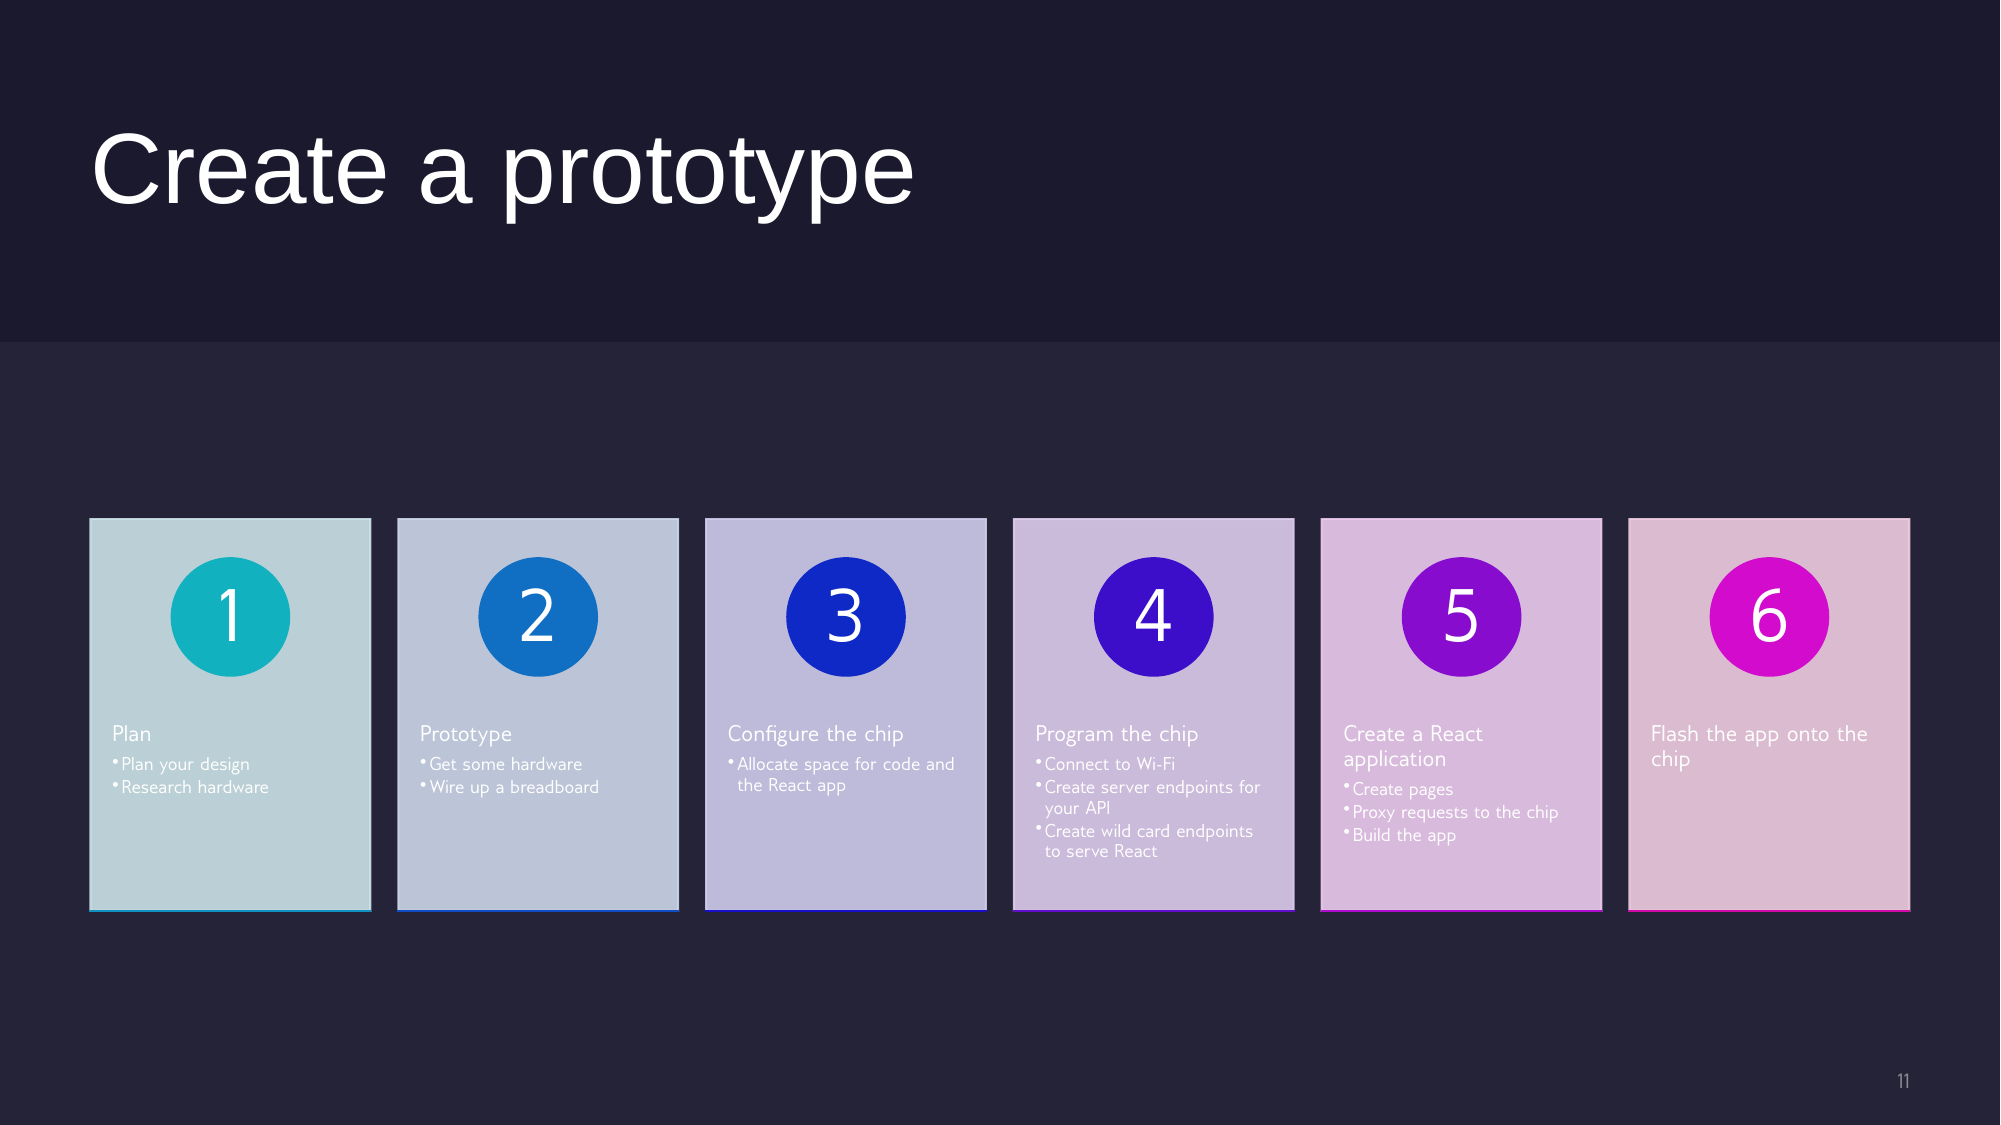

# Create a prototype

Plan
Plan your design
Research hardware
1
Prototype
Get some hardware
Wire up a breadboard
2
Configure the chip
Allocate space for code and the React app
3
Program the chip
Connect to Wi-Fi
Create server endpoints for your API
Create wild card endpoints to serve React
4
Create a React application
Create pages
Proxy requests to the chip
Build the app
5
Flash the app onto the chip
6
11